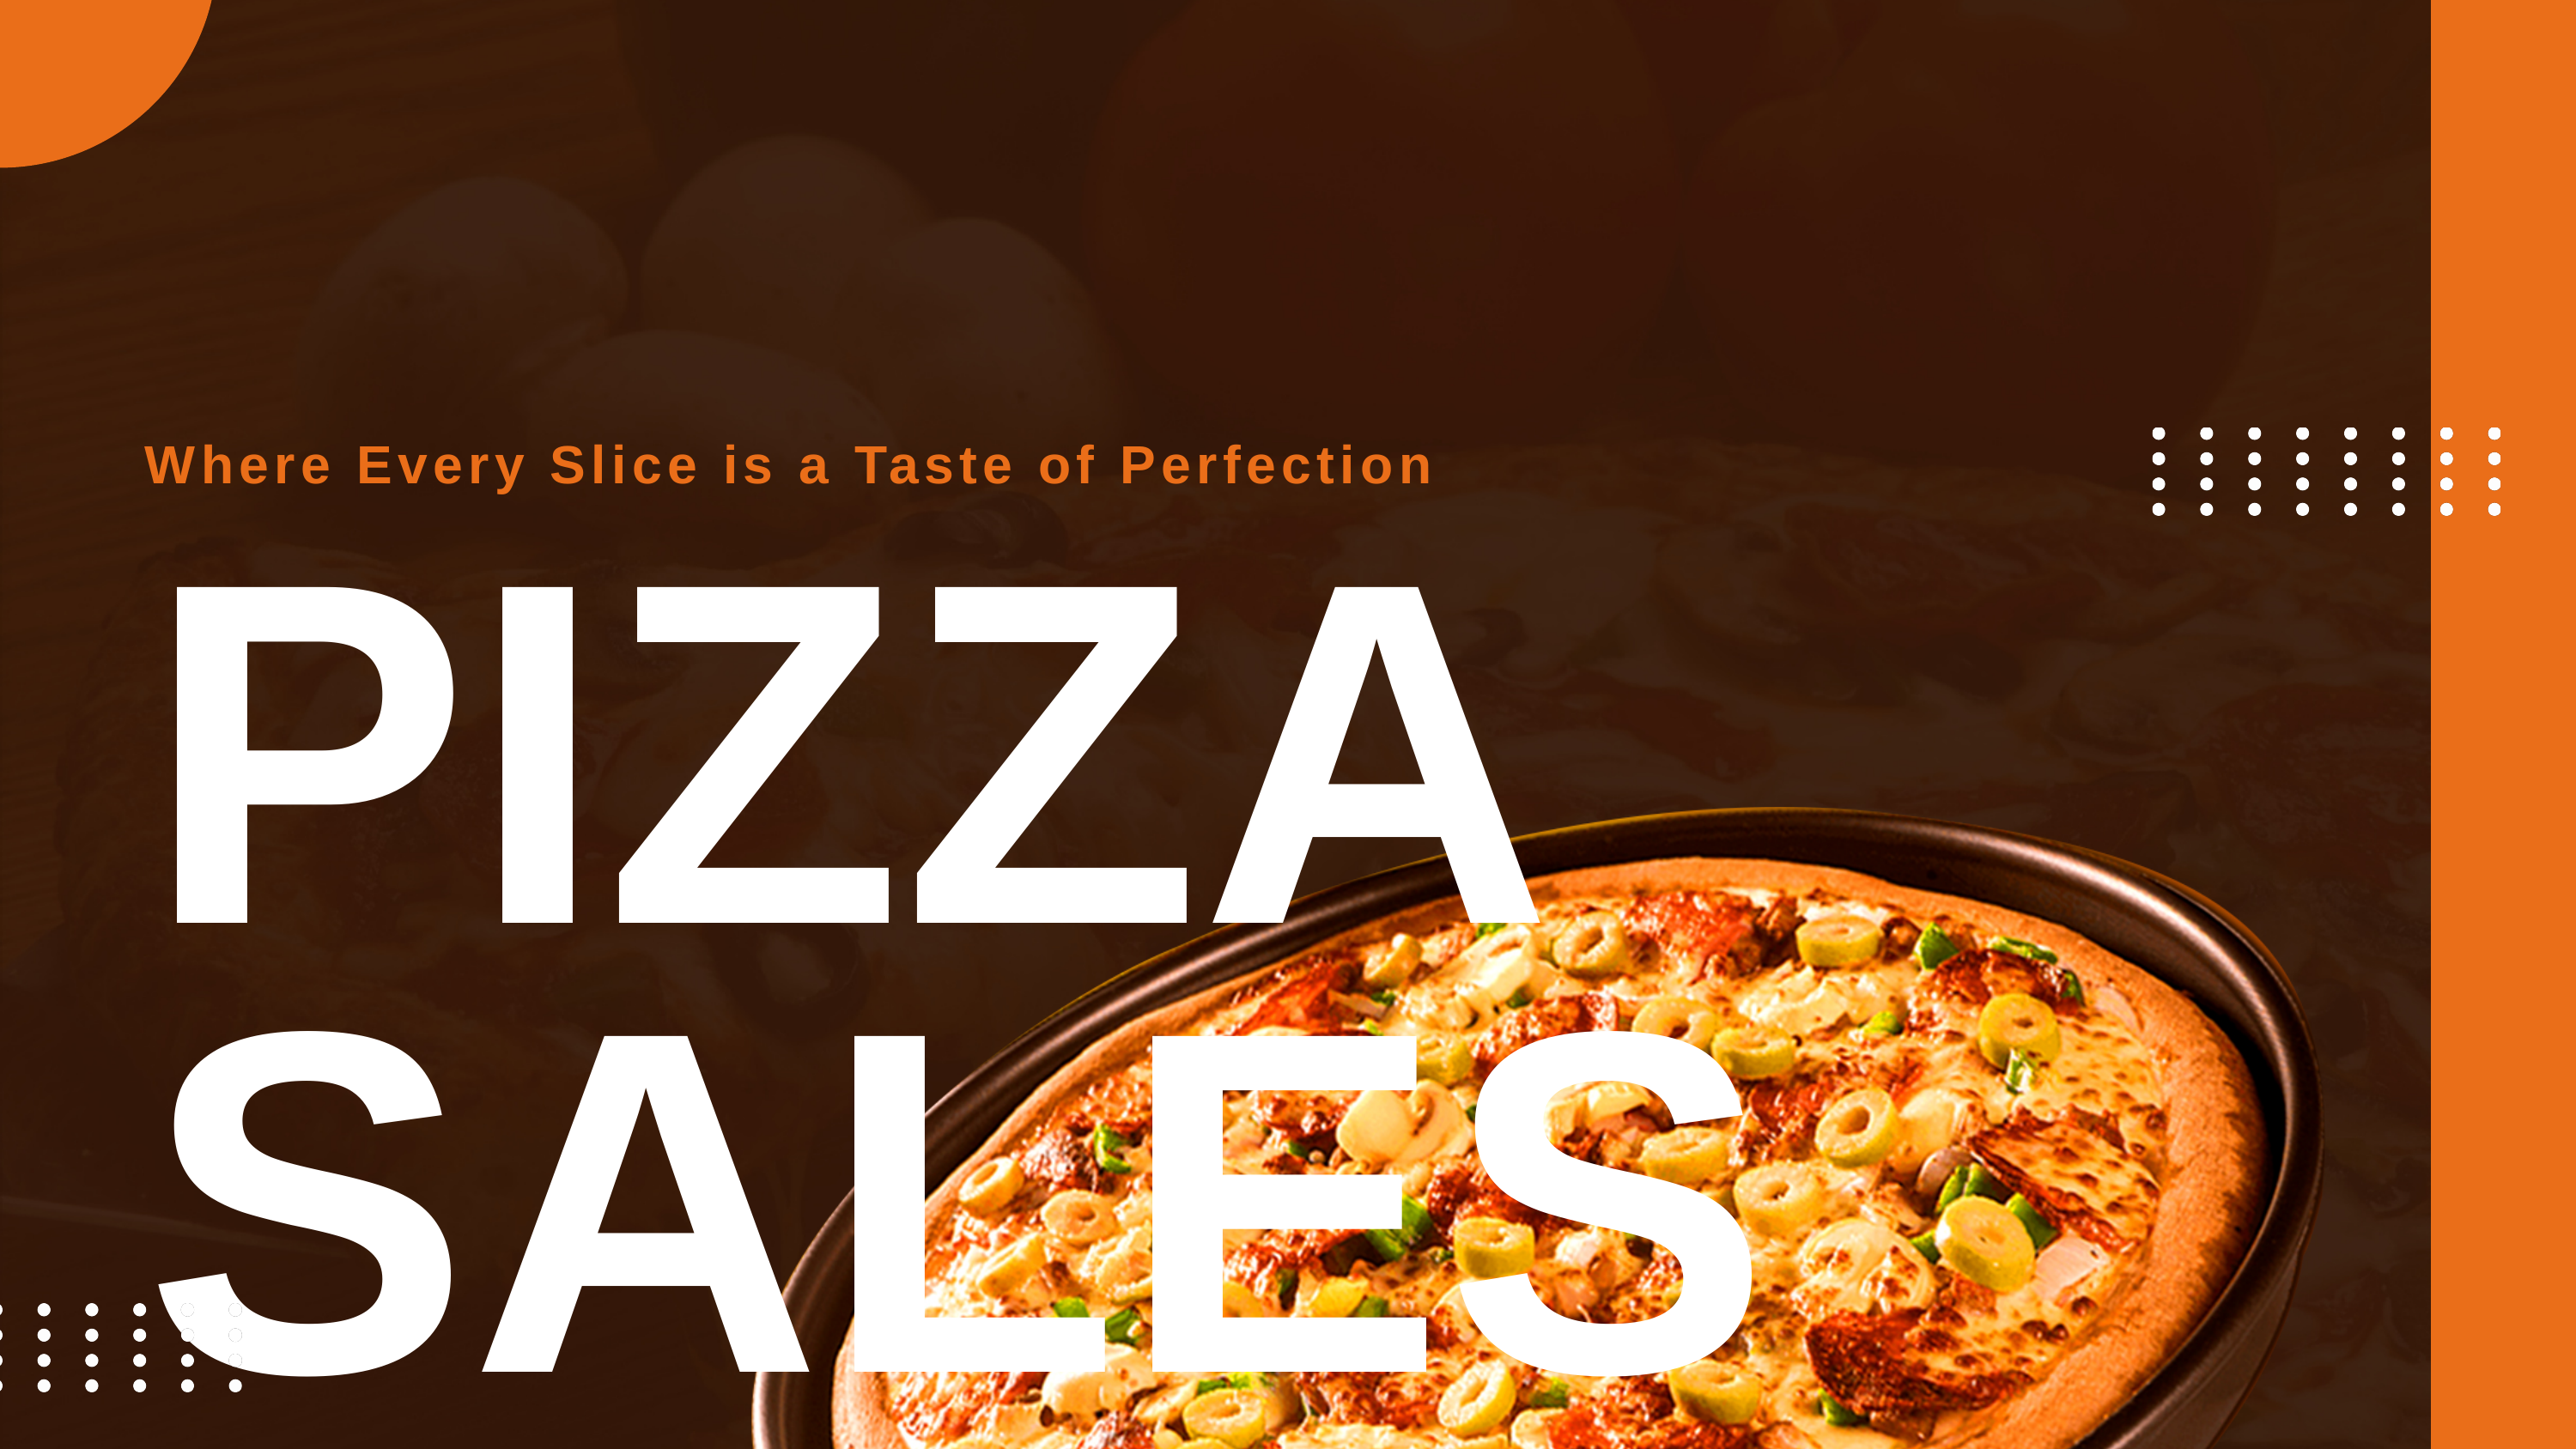

Where Every Slice is a Taste of Perfection

PIZZA SALES